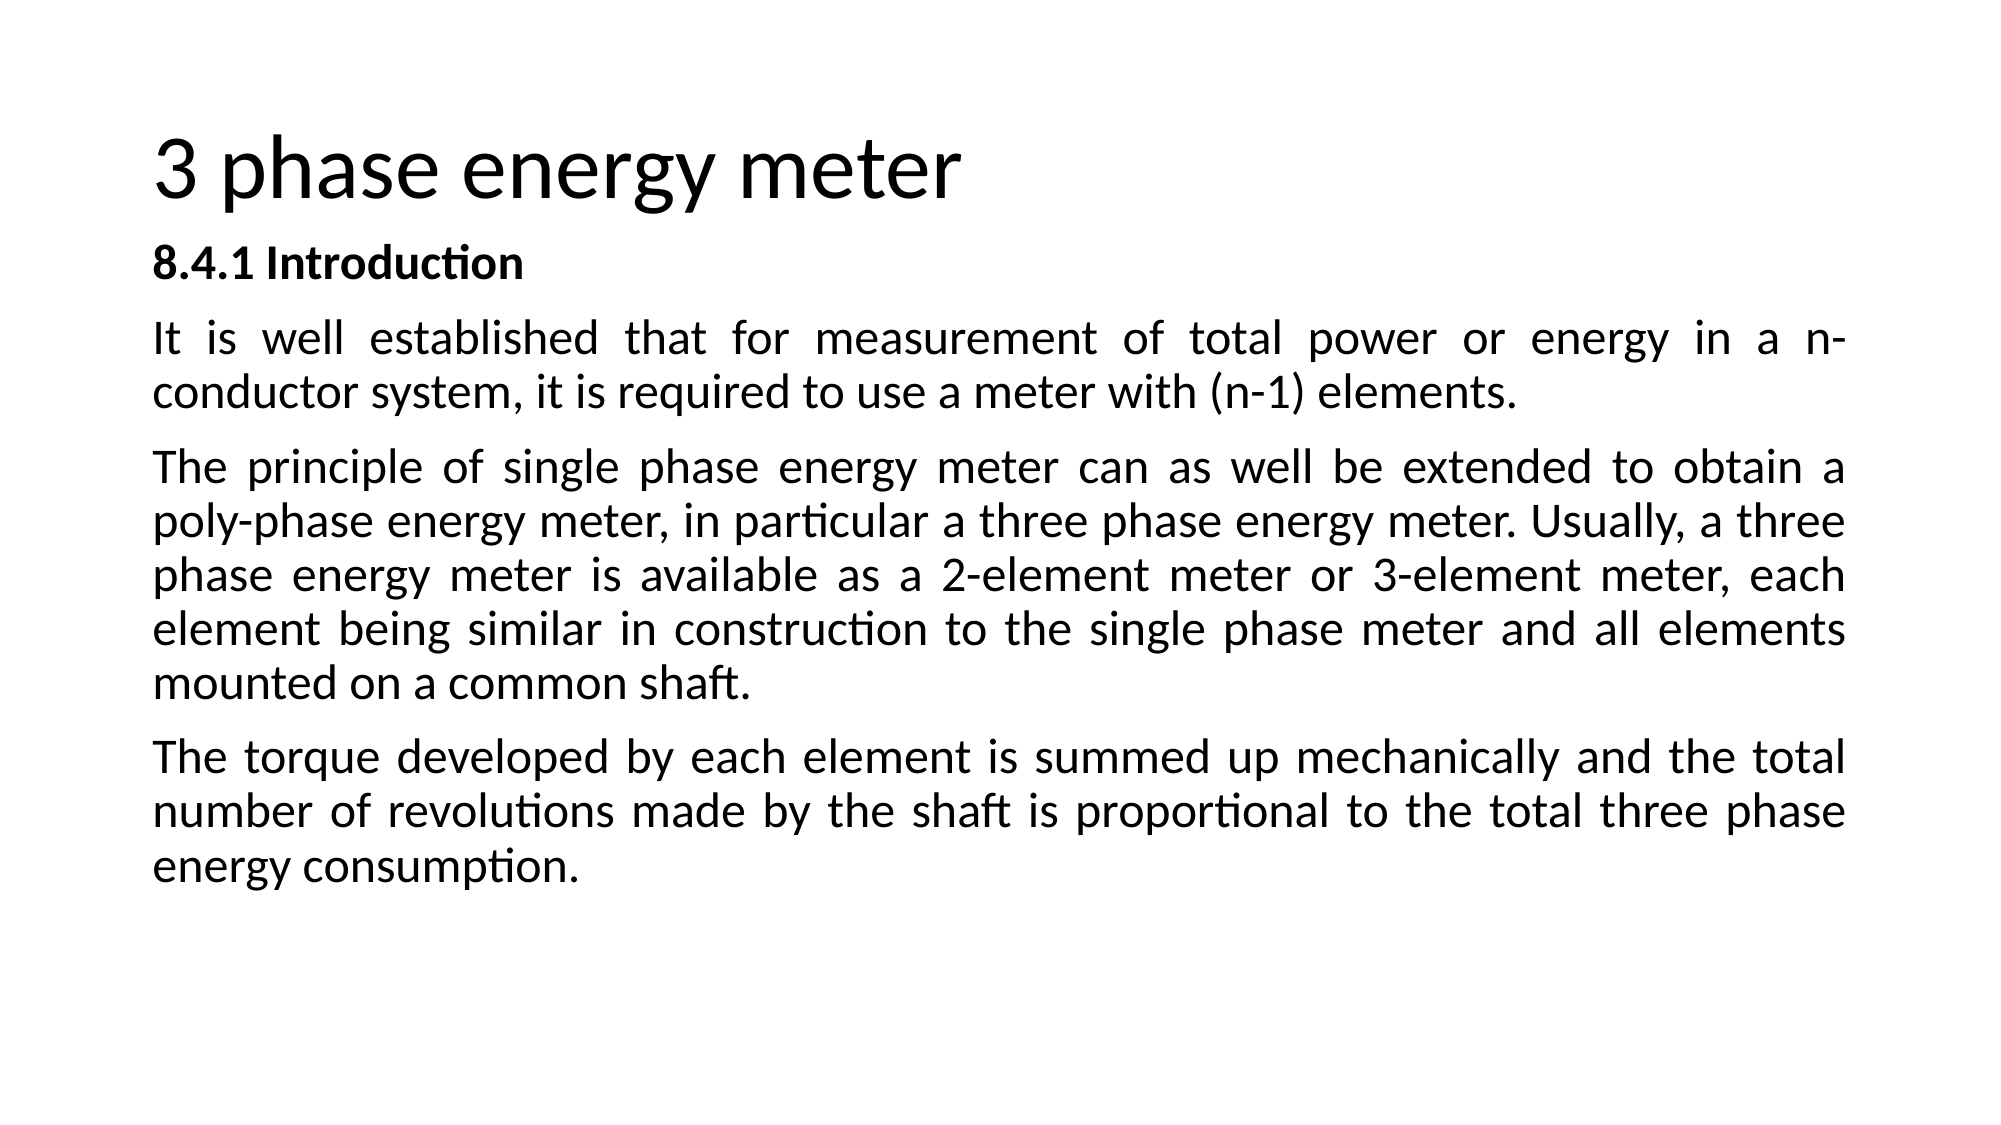

# 3 phase energy meter
8.4.1 Introduction
It is well established that for measurement of total power or energy in a n- conductor system, it is required to use a meter with (n-1) elements.
The principle of single phase energy meter can as well be extended to obtain a poly-phase energy meter, in particular a three phase energy meter. Usually, a three phase energy meter is available as a 2-element meter or 3-element meter, each element being similar in construction to the single phase meter and all elements mounted on a common shaft.
The torque developed by each element is summed up mechanically and the total number of revolutions made by the shaft is proportional to the total three phase energy consumption.